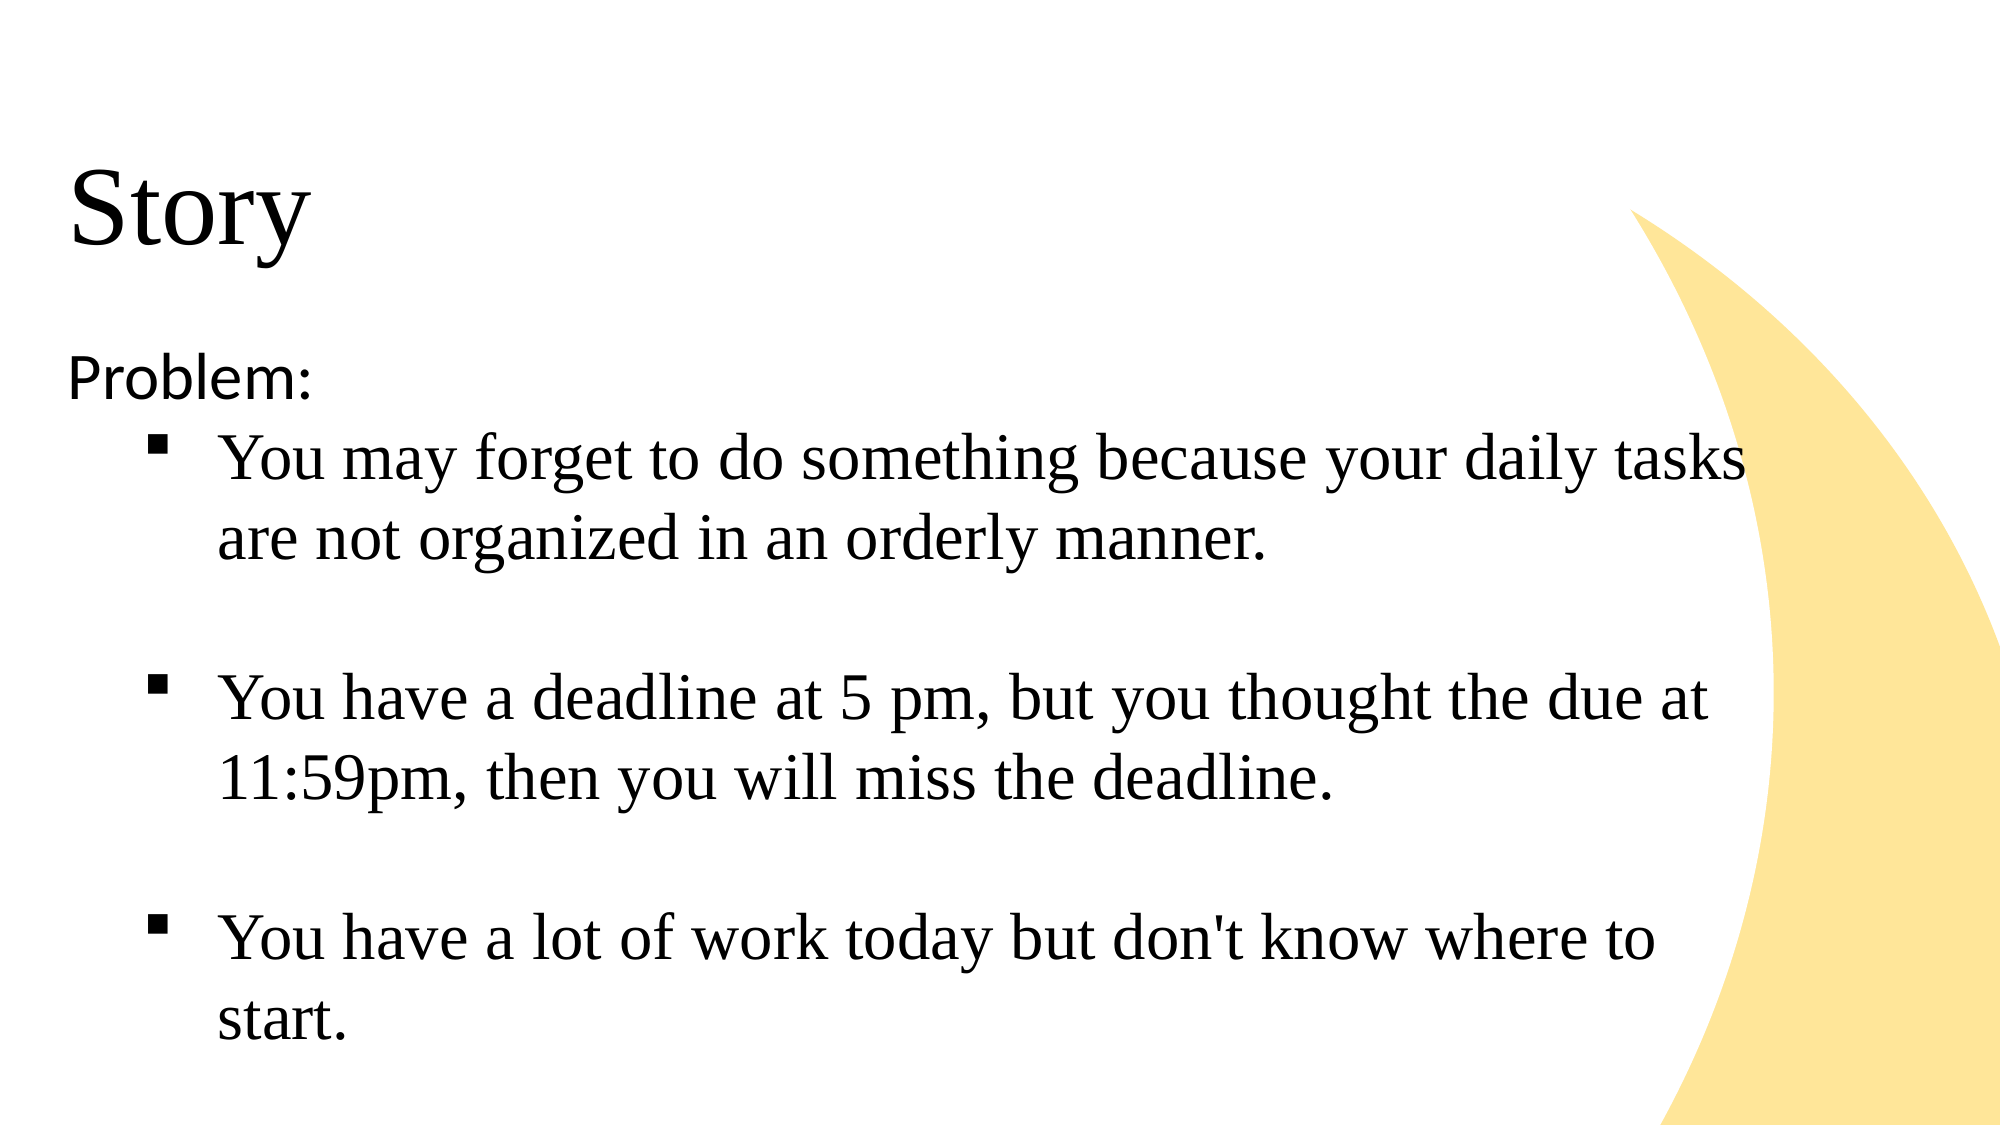

Story
Problem:
You may forget to do something because your daily tasks are not organized in an orderly manner.

You have a deadline at 5 pm, but you thought the due at 11:59pm, then you will miss the deadline.

You have a lot of work today but don't know where to start.